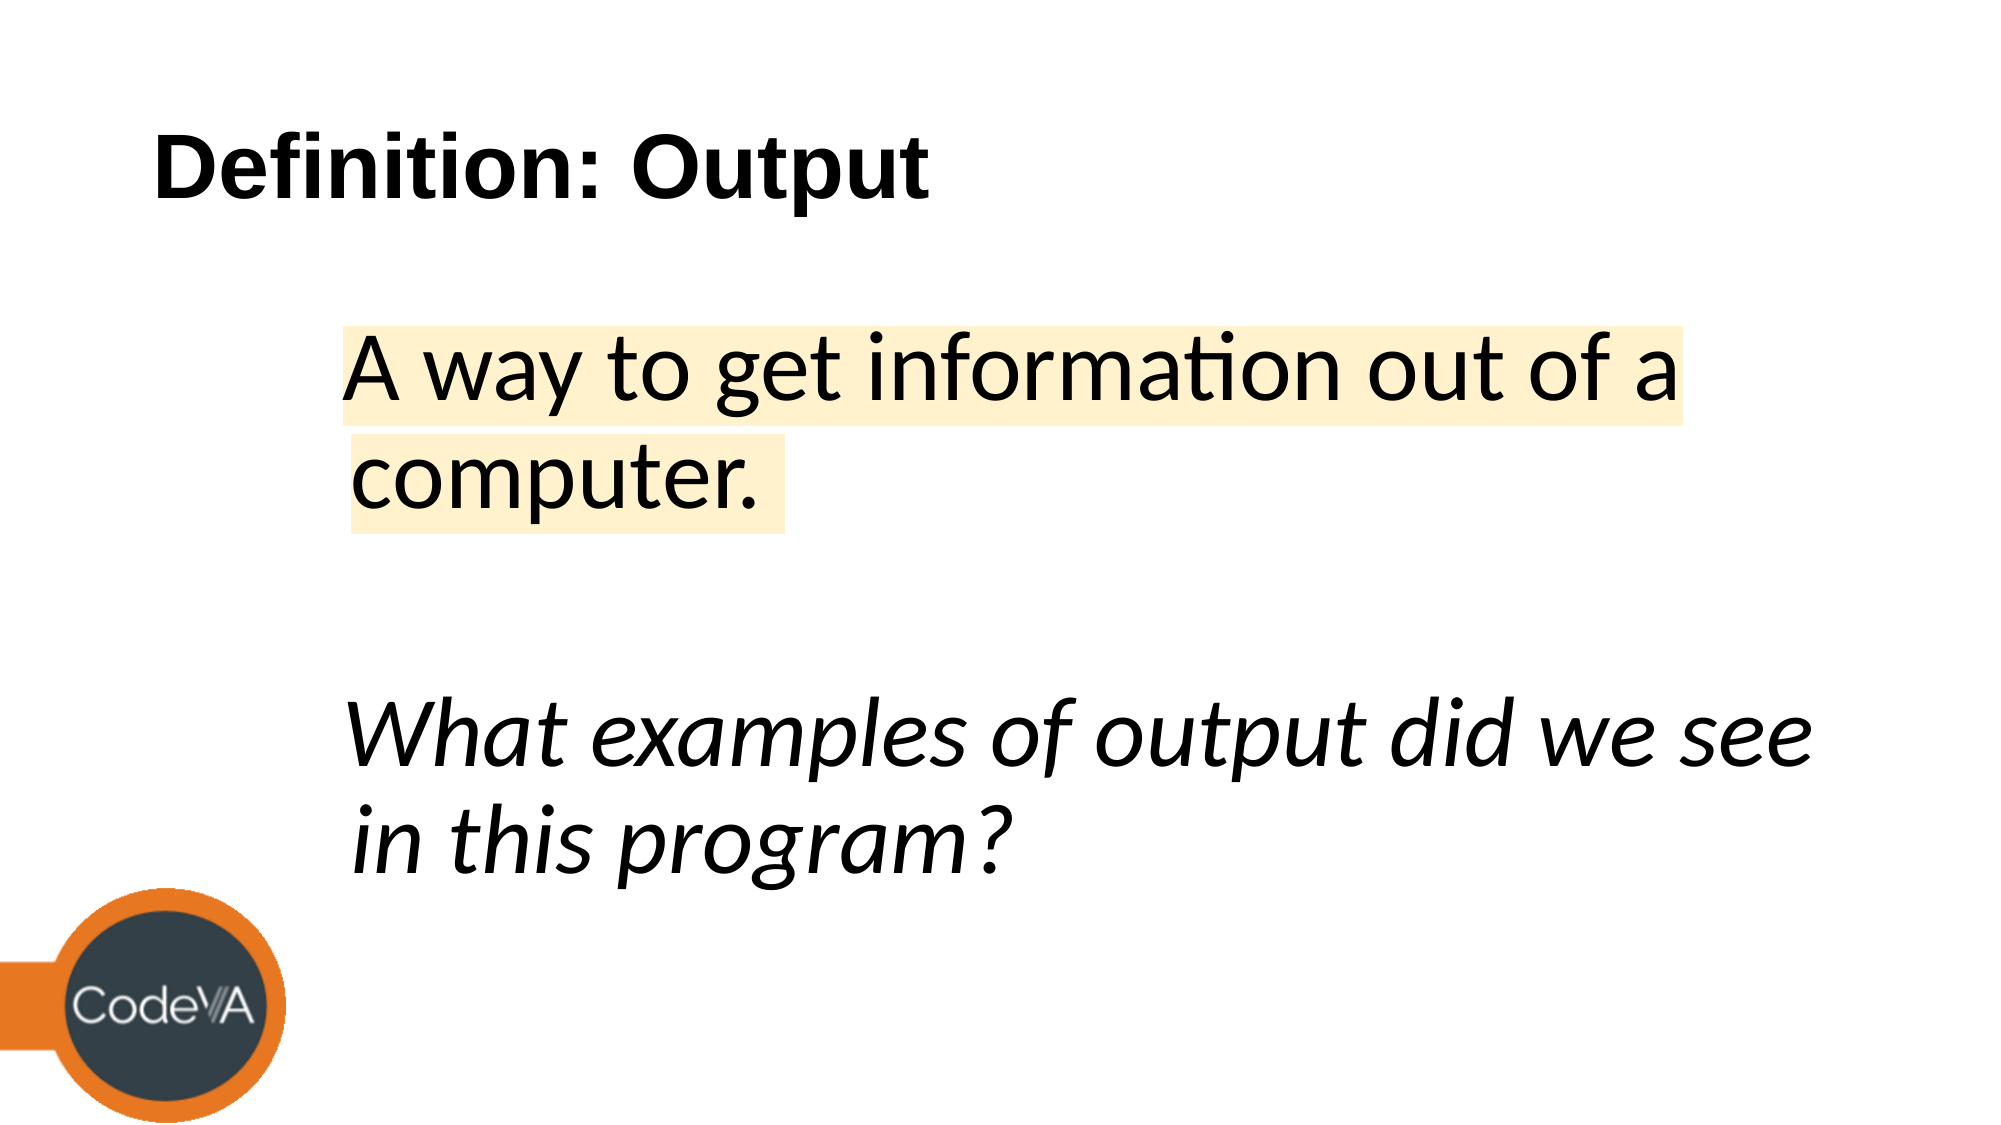

# Definition: Output
A way to get information out of a computer.

What examples of output did we see in this program?